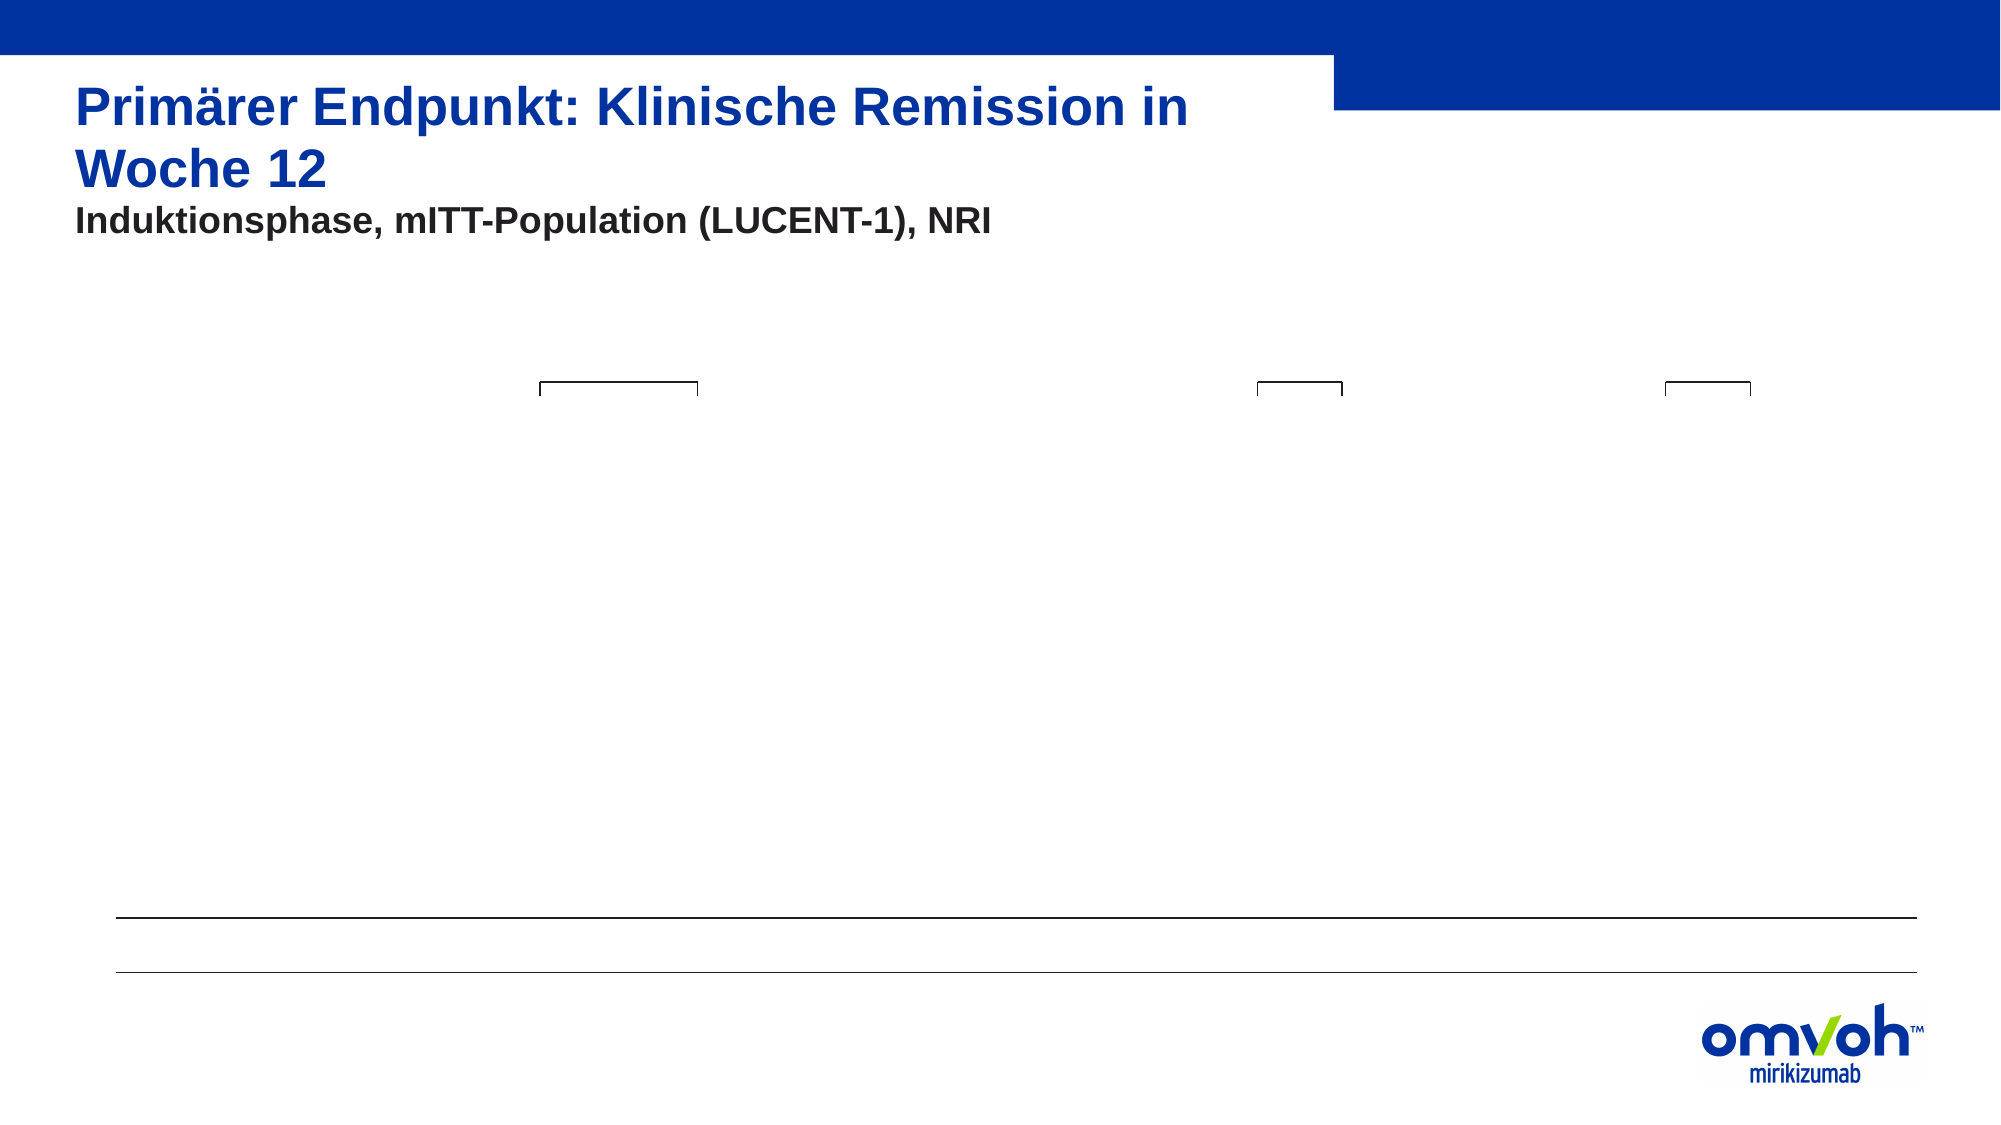

# Primärer Endpunkt: Klinische Remission in Woche 12 Induktionsphase, mITT-Population (LUCENT-1), NRI
Klinische Remission:
SF = 0, oder SF = 1 mit einer Abnahme von ≥1 Punkt gegenüber Baseline; RB = 0; ES = 0 oder 1 (ohne Schleimhautvulnerabilität)
PBO
MIRI 300 mg

### Chart

| Category | PBO | MIRI 250 |
|---|---|---|
| Alle Patienten | 13.3 | 24.2 |

### Chart

| Category | PBO | MIRI 250 |
|---|---|---|
| Kein Biologika-Versagen | 16.5 | 30.6 |
| Biologika-Versagen | 8.5 | 15.2 |
p=0,00006

p<0,001

p=0,065

Rate (95 %-KI)
Rate (99,875 %-KI)
30,9
24,2

15,8
13,3
15,2
8,5

N
294
868
171
492
118
361
INT-LI-AT-0001
aEinschließlich Patienten mit Tofacitinib-Versagen. ES=Endoskopischer Subscore; RB=Subscore für rektale Blutungen; SF=Subscore für die Stuhlfrequenz.
D‘Haens G et al. Oral Presentation at ECCO 2022.